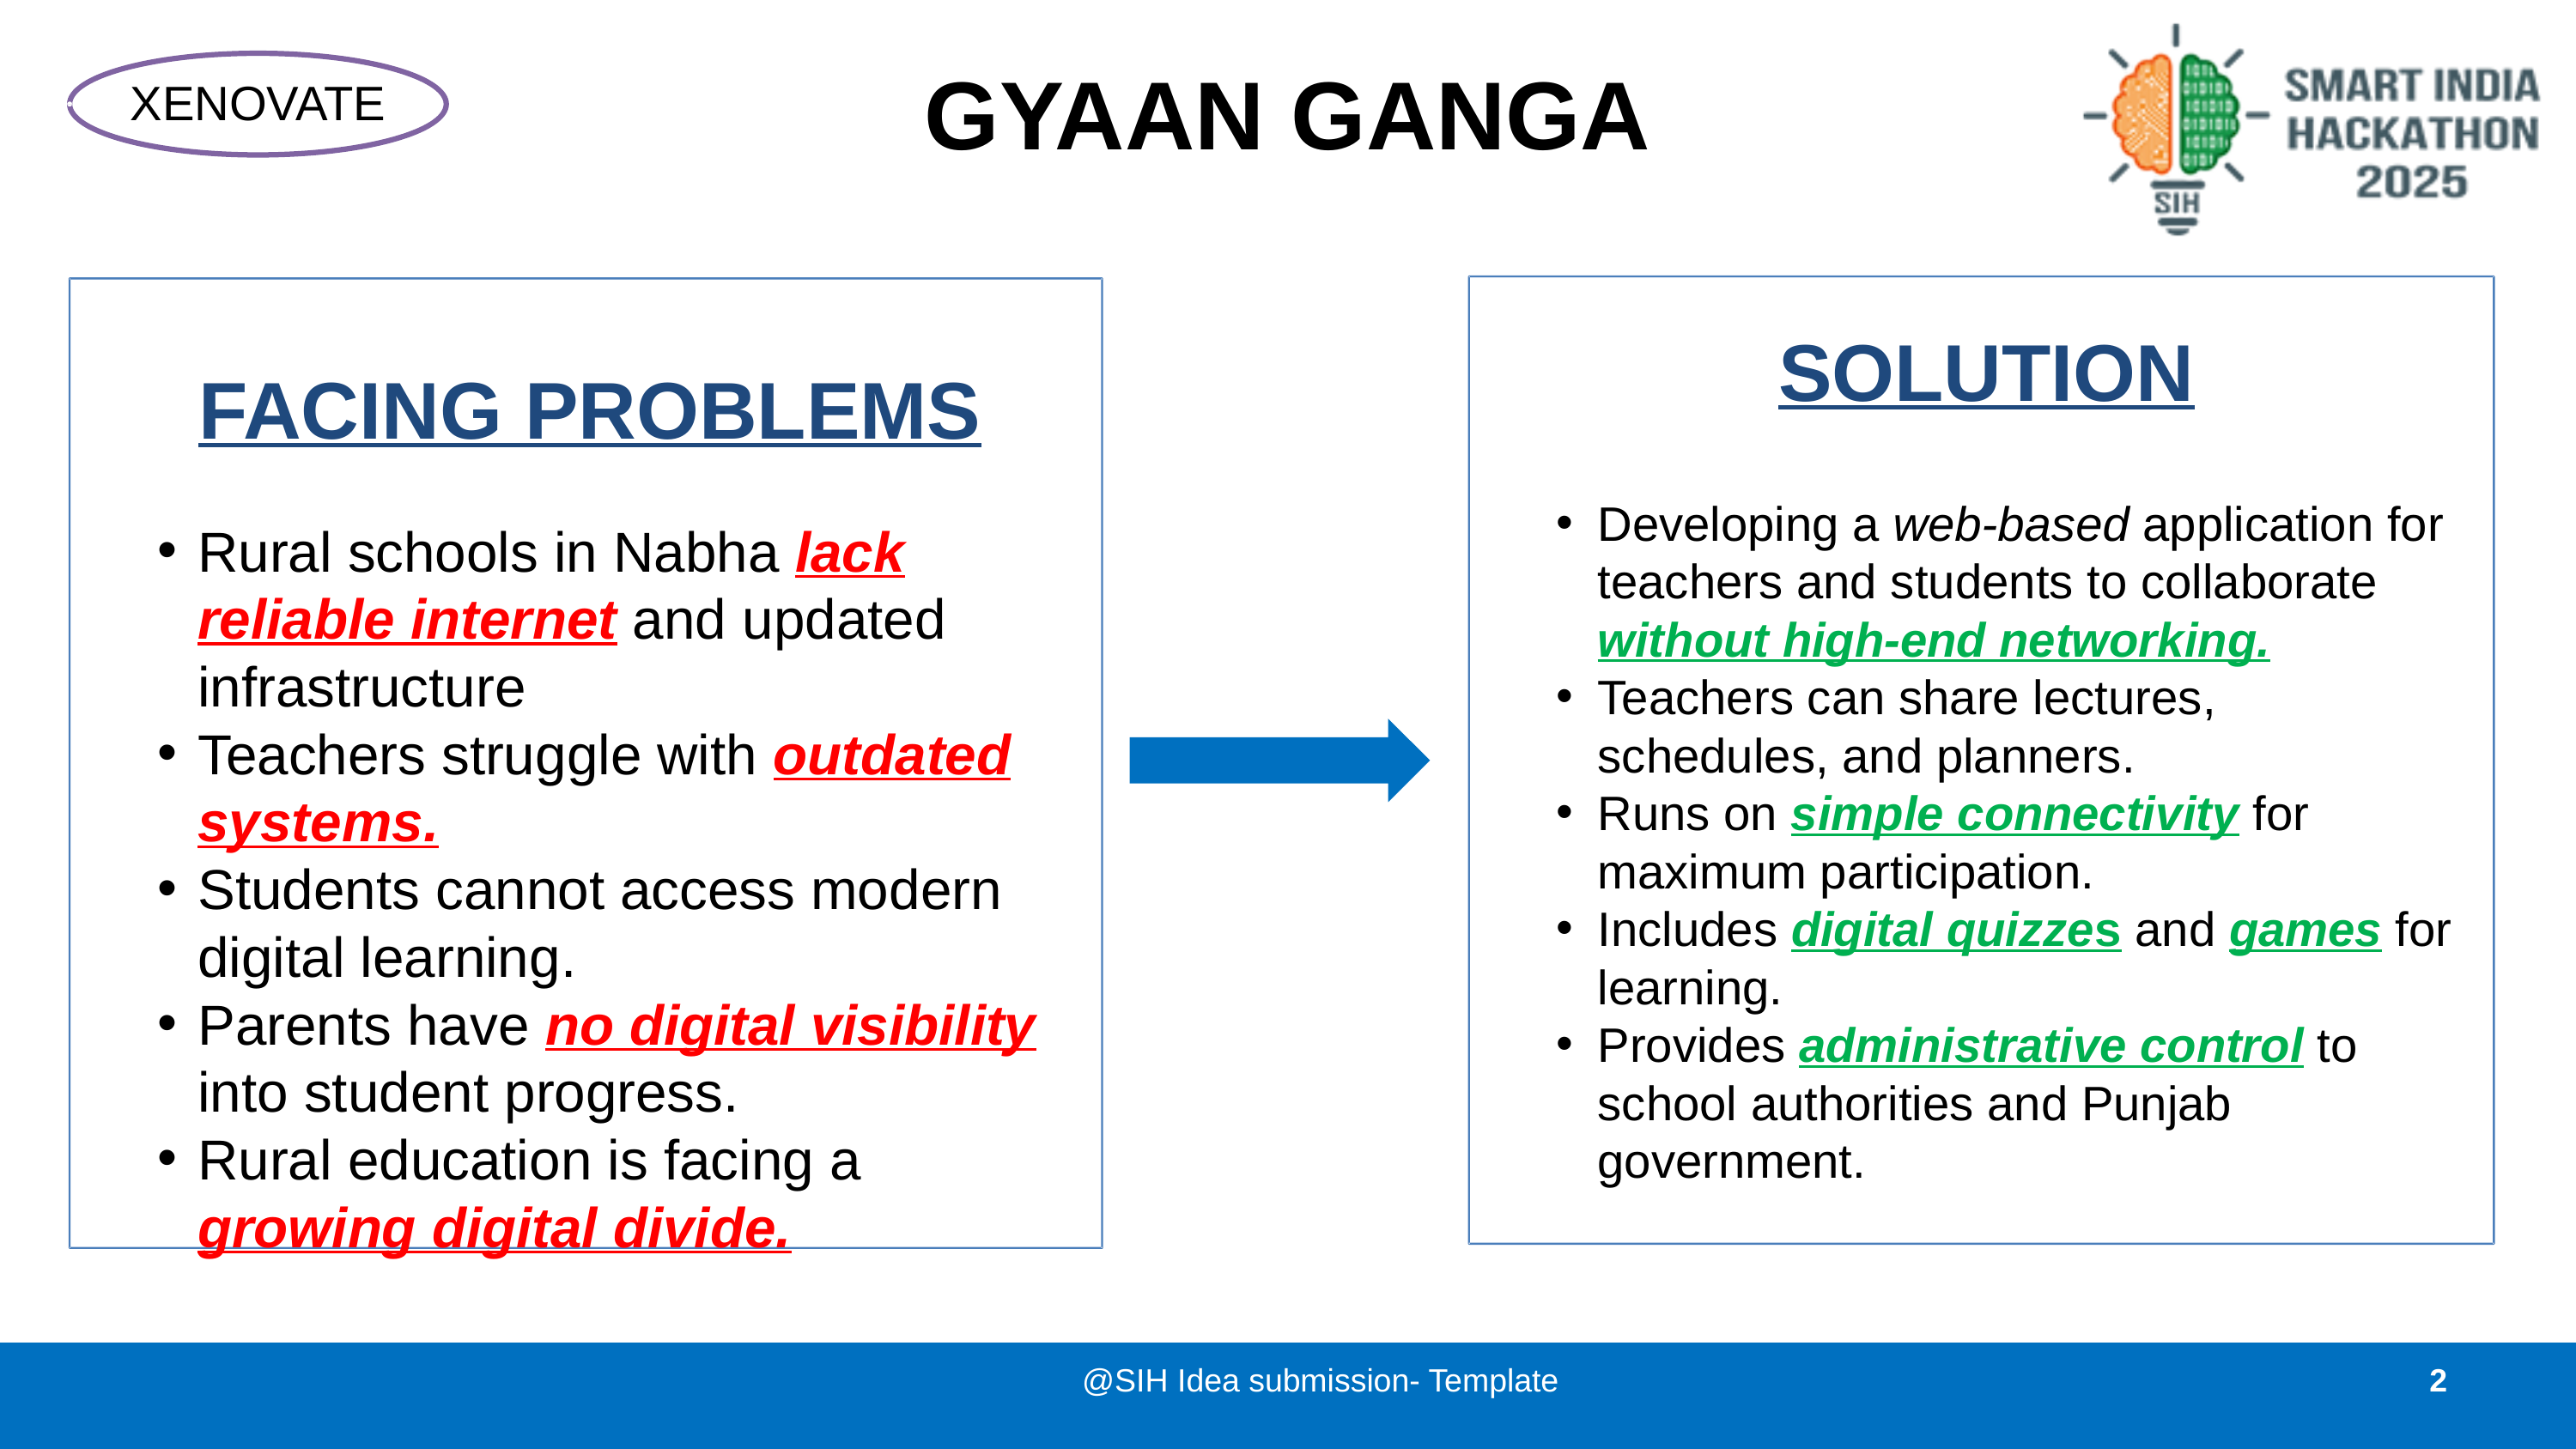

GYAAN GANGA

XENOVATE

SOLUTION

Developing a web-based application for teachers and students to collaborate without high-end networking.
Teachers can share lectures, schedules, and planners.
Runs on simple connectivity for maximum participation.
Includes digital quizzes and games for learning.
Provides administrative control to school authorities and Punjab government.
FACING PROBLEMS

Rural schools in Nabha lack reliable internet and updated infrastructure
Teachers struggle with outdated systems.
Students cannot access modern digital learning.
Parents have no digital visibility into student progress.
Rural education is facing a growing digital divide.

@SIH Idea submission- Template

2